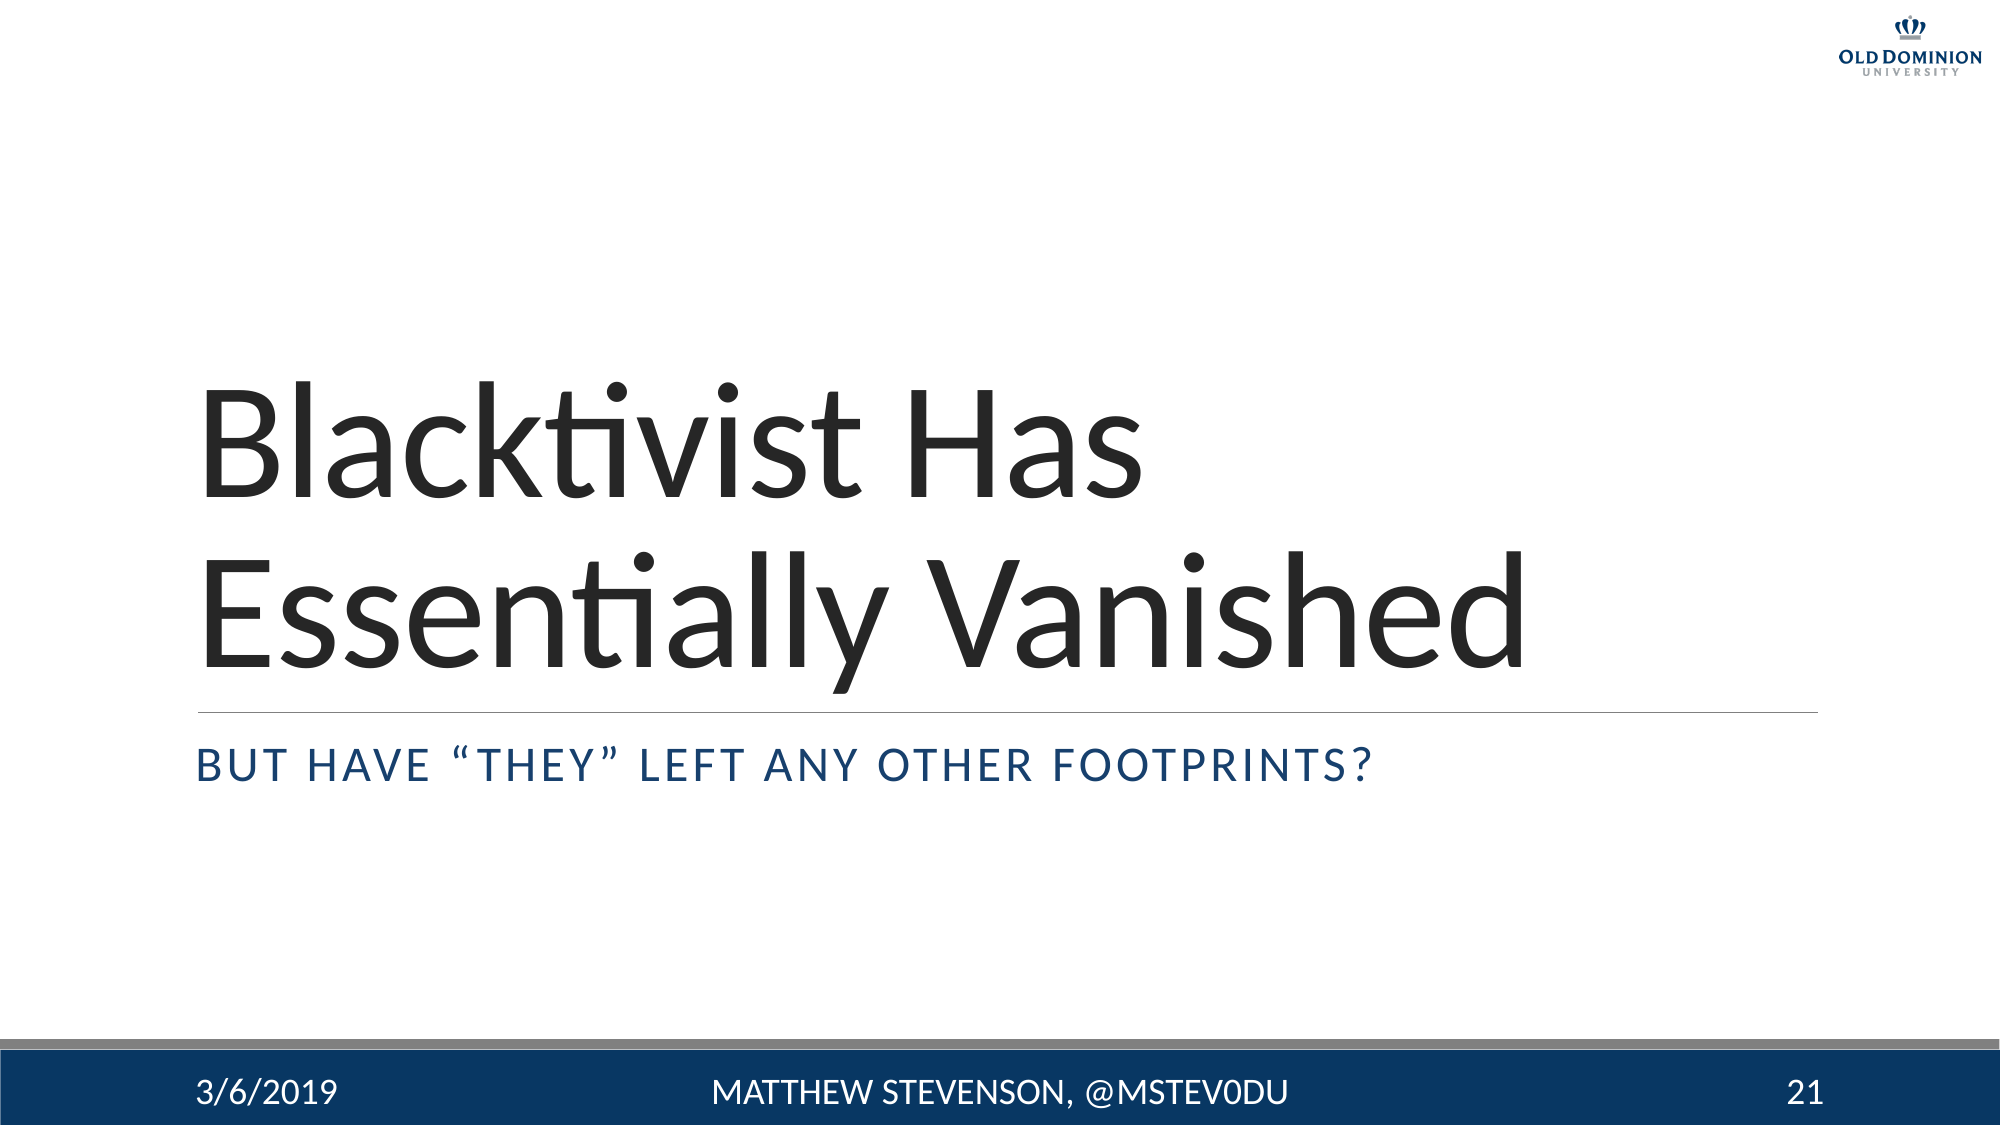

# Blacktivist Has Essentially Vanished
But have “they” left any other footprints?
3/6/2019
Matthew Stevenson, @mstev0du
21